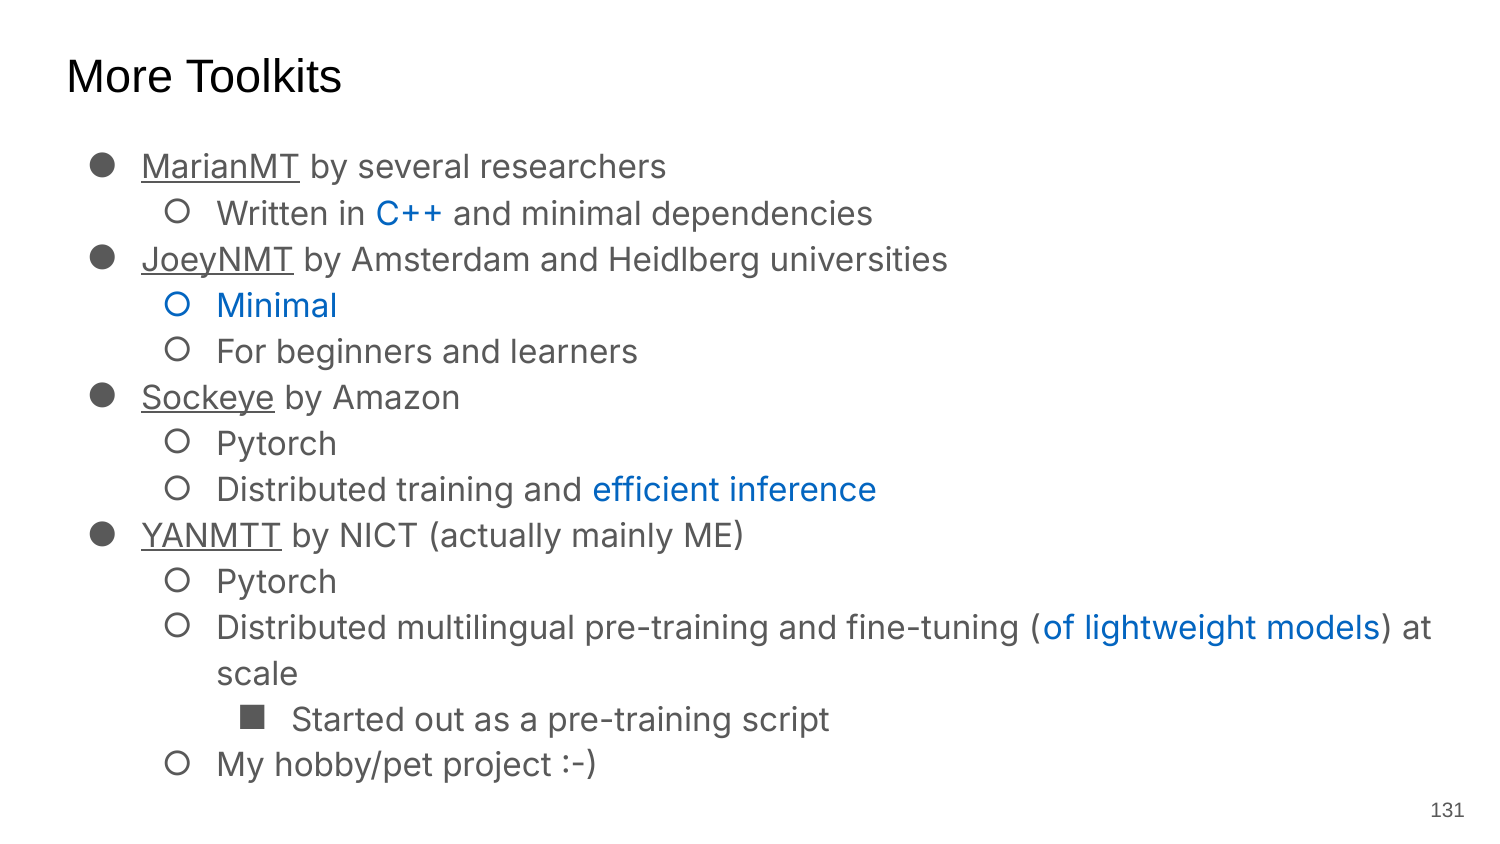

# More Toolkits
MarianMT by several researchers
Written in C++ and minimal dependencies
JoeyNMT by Amsterdam and Heidlberg universities
Minimal
For beginners and learners
Sockeye by Amazon
Pytorch
Distributed training and efficient inference
YANMTT by NICT (actually mainly ME)
Pytorch
Distributed multilingual pre-training and fine-tuning (of lightweight models) at scale
Started out as a pre-training script
My hobby/pet project :-)
131